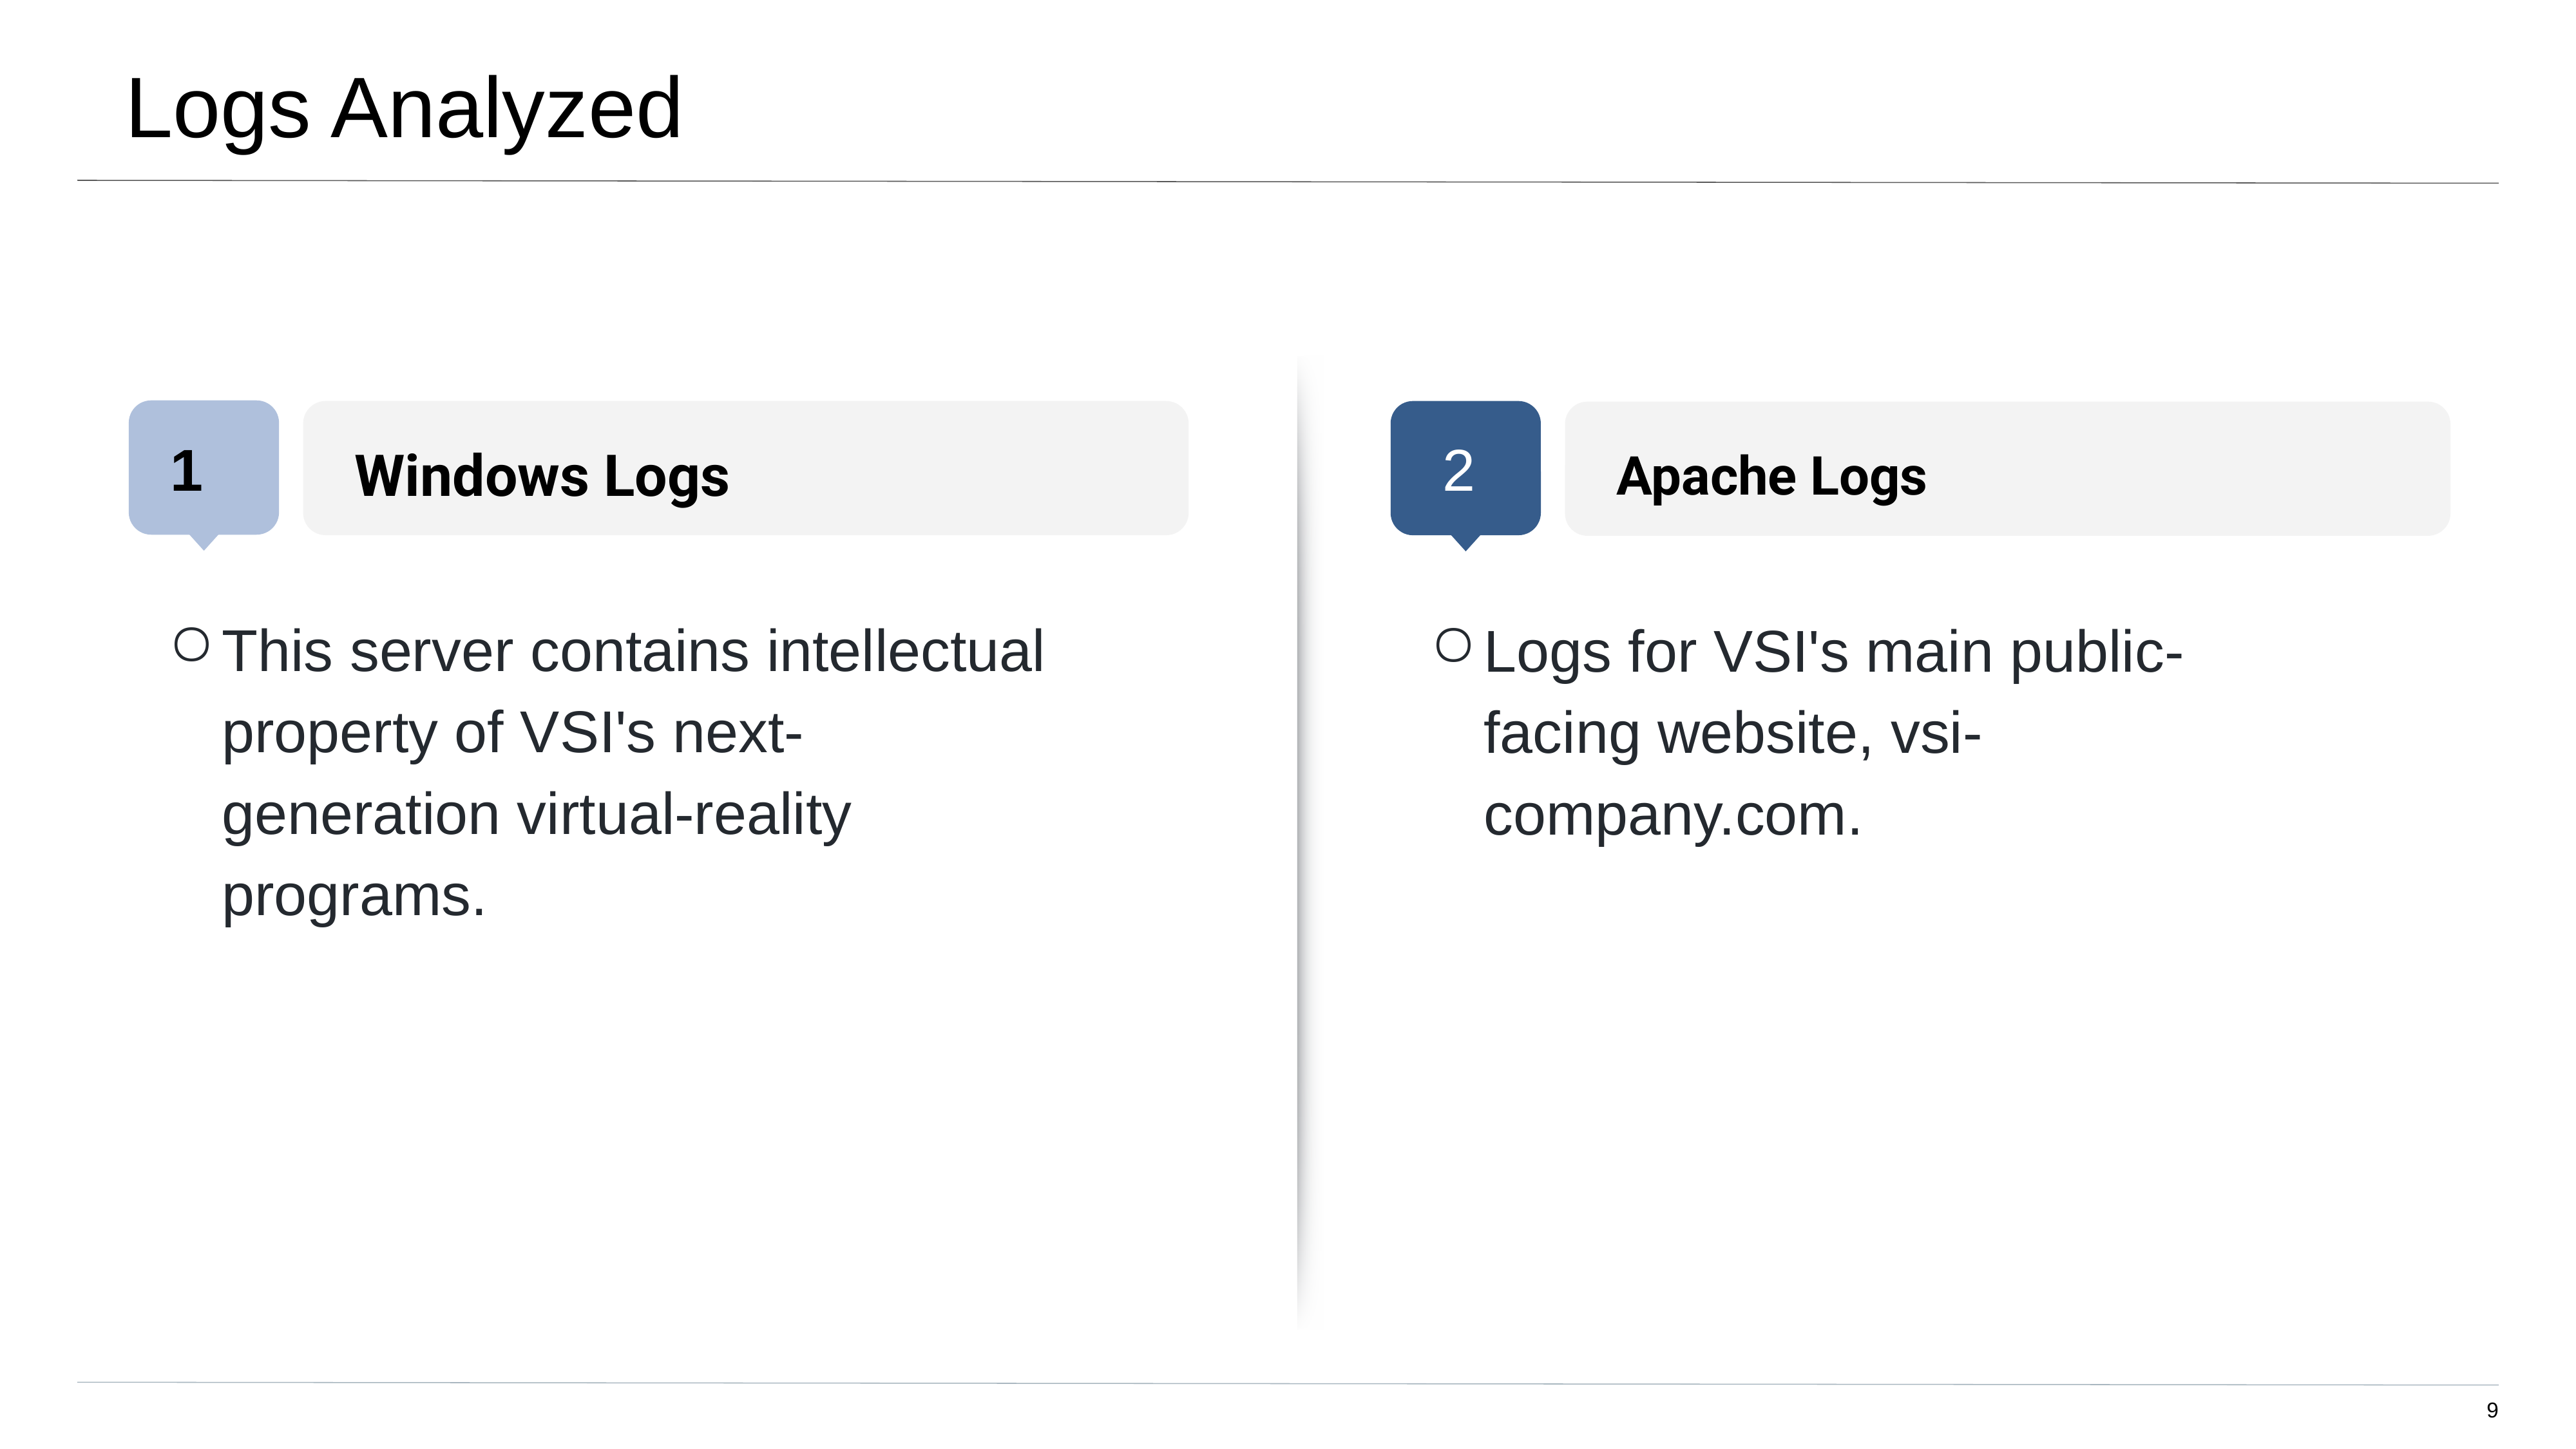

# Logs Analyzed
Windows Logs
Apache Logs
1
2
This server contains intellectual property of VSI's next-generation virtual-reality programs.
Logs for VSI's main public-facing website, vsi-company.com.

9